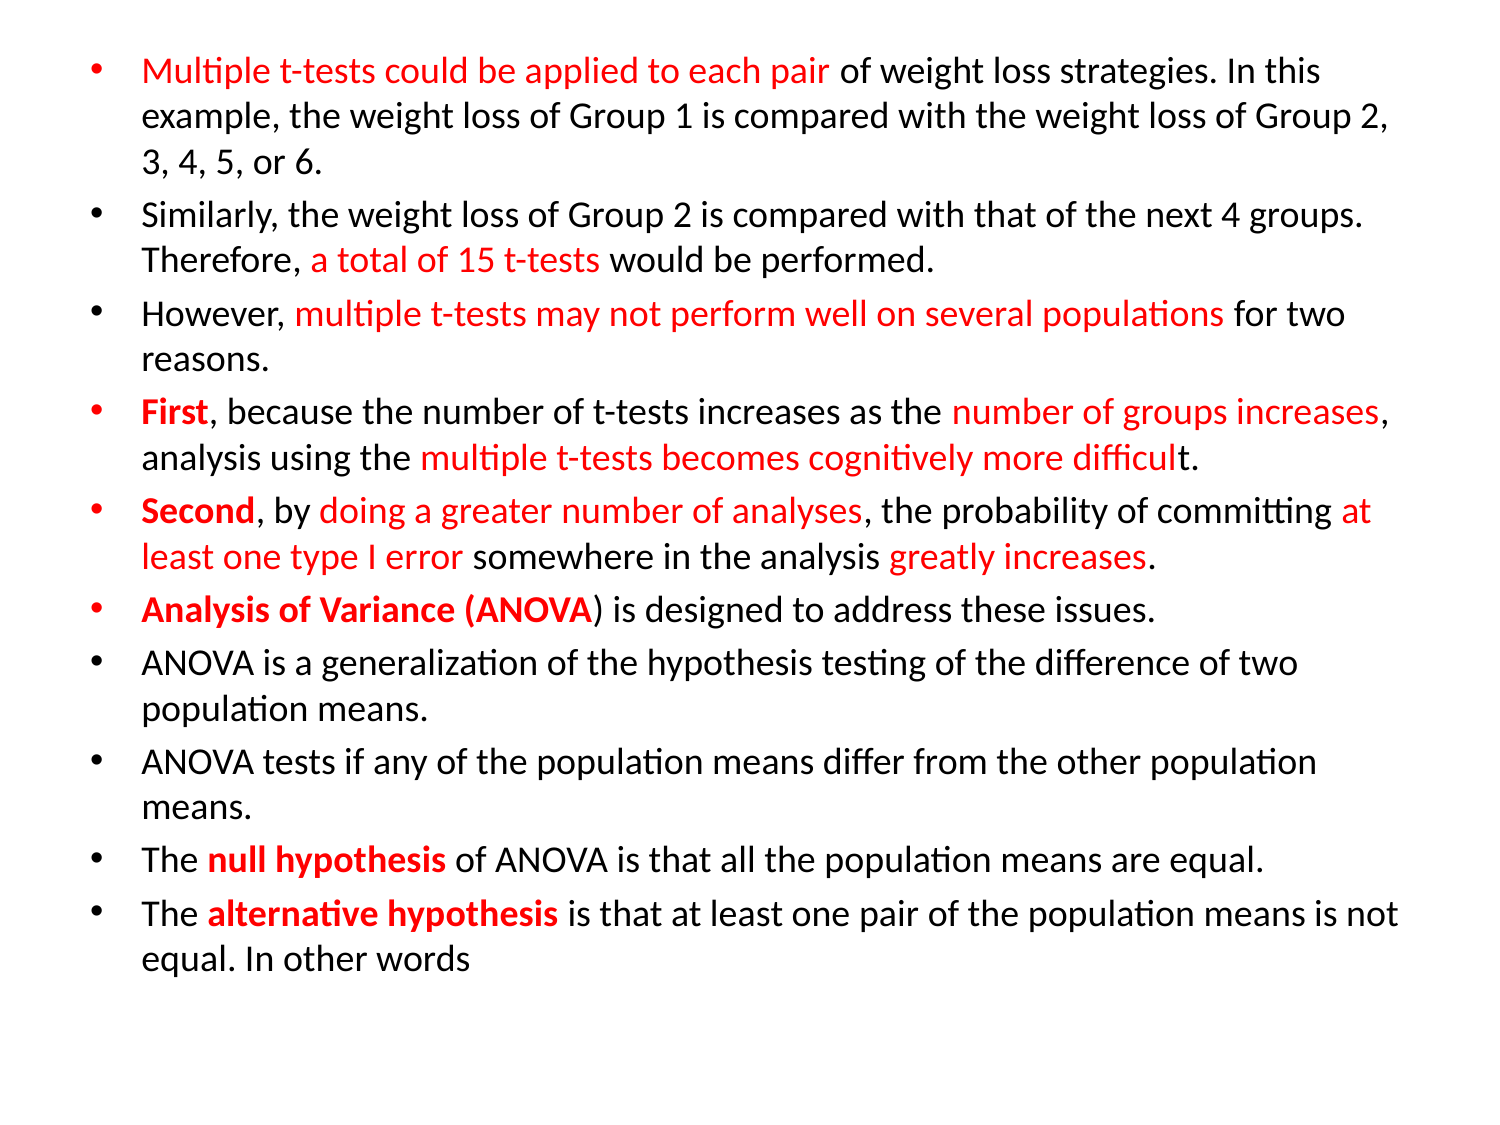

Multiple t-tests could be applied to each pair of weight loss strategies. In this example, the weight loss of Group 1 is compared with the weight loss of Group 2, 3, 4, 5, or 6.
Similarly, the weight loss of Group 2 is compared with that of the next 4 groups. Therefore, a total of 15 t-tests would be performed.
However, multiple t-tests may not perform well on several populations for two reasons.
First, because the number of t-tests increases as the number of groups increases, analysis using the multiple t-tests becomes cognitively more difficult.
Second, by doing a greater number of analyses, the probability of committing at least one type I error somewhere in the analysis greatly increases.
Analysis of Variance (ANOVA) is designed to address these issues.
ANOVA is a generalization of the hypothesis testing of the difference of two population means.
ANOVA tests if any of the population means differ from the other population means.
The null hypothesis of ANOVA is that all the population means are equal.
The alternative hypothesis is that at least one pair of the population means is not equal. In other words